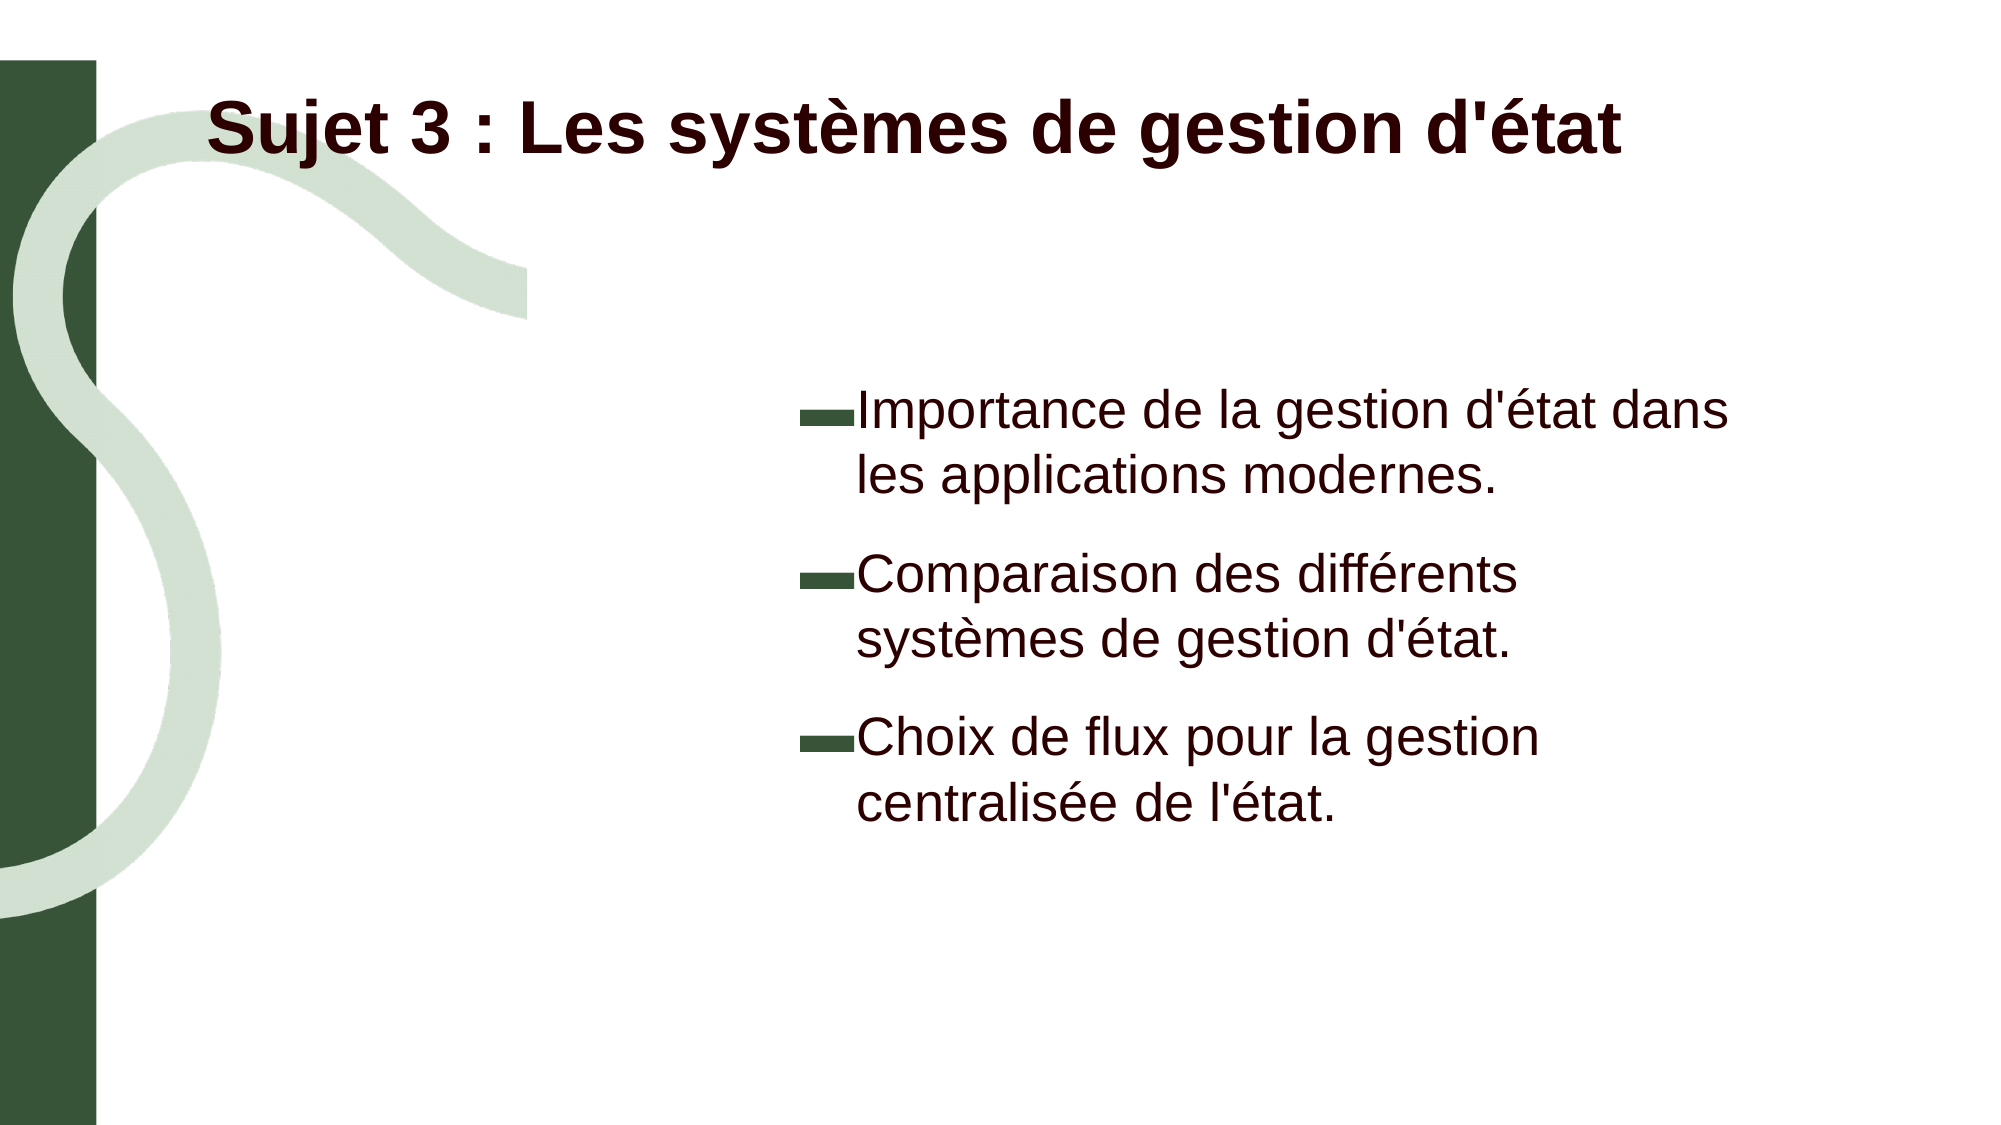

# Sujet 3 : Les systèmes de gestion d'état
Importance de la gestion d'état dans les applications modernes.
Comparaison des différents systèmes de gestion d'état.
Choix de flux pour la gestion centralisée de l'état.